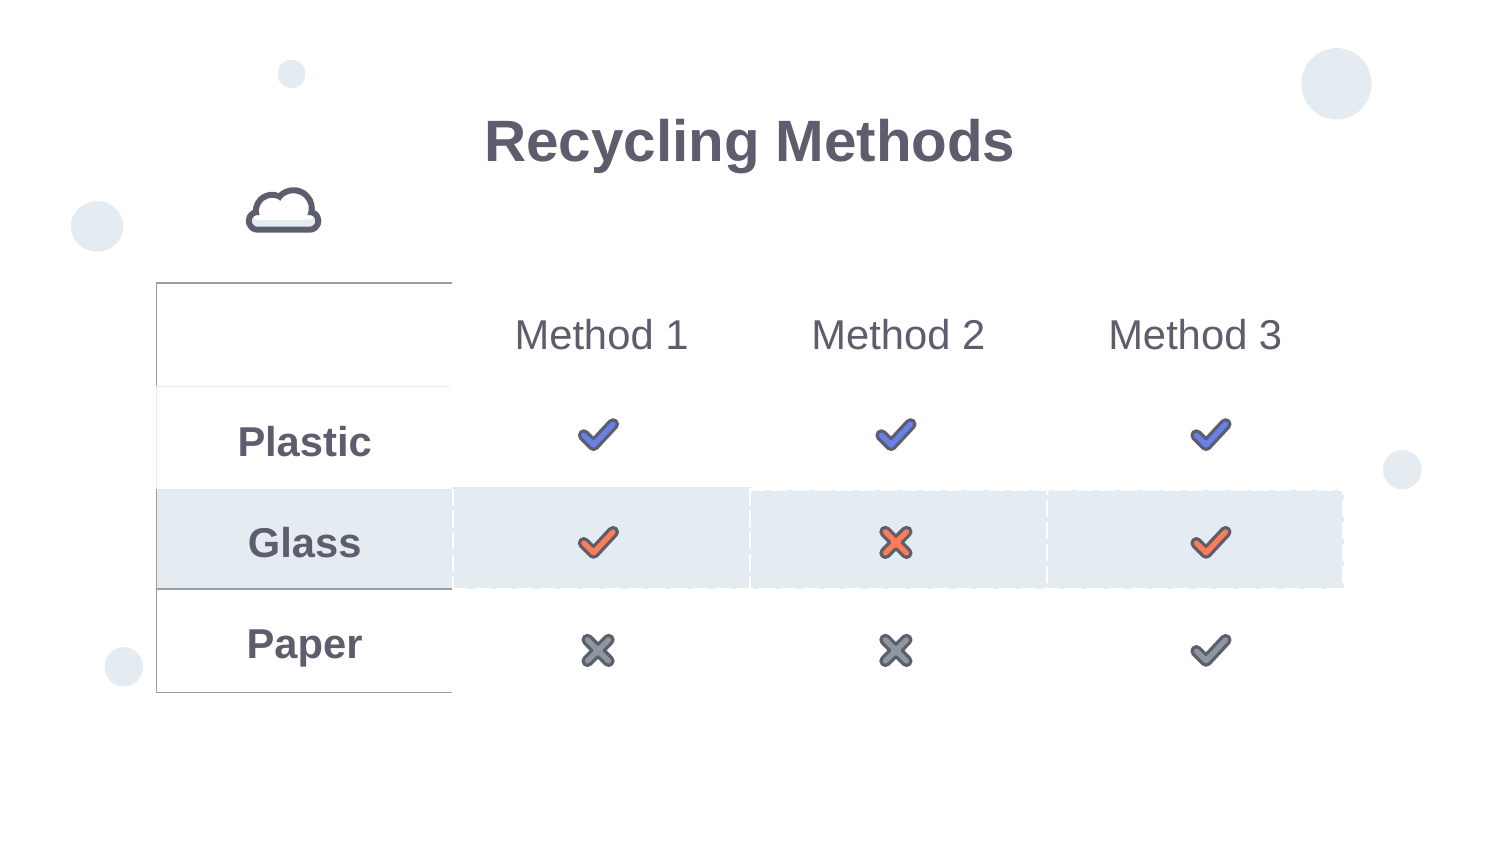

# Recycling Methods

|  | Method 1 | Method 2 | Method 3 |
| --- | --- | --- | --- |
| Plastic |  |  |  |
| Glass |  |  |  |
| Paper |  |  |  |